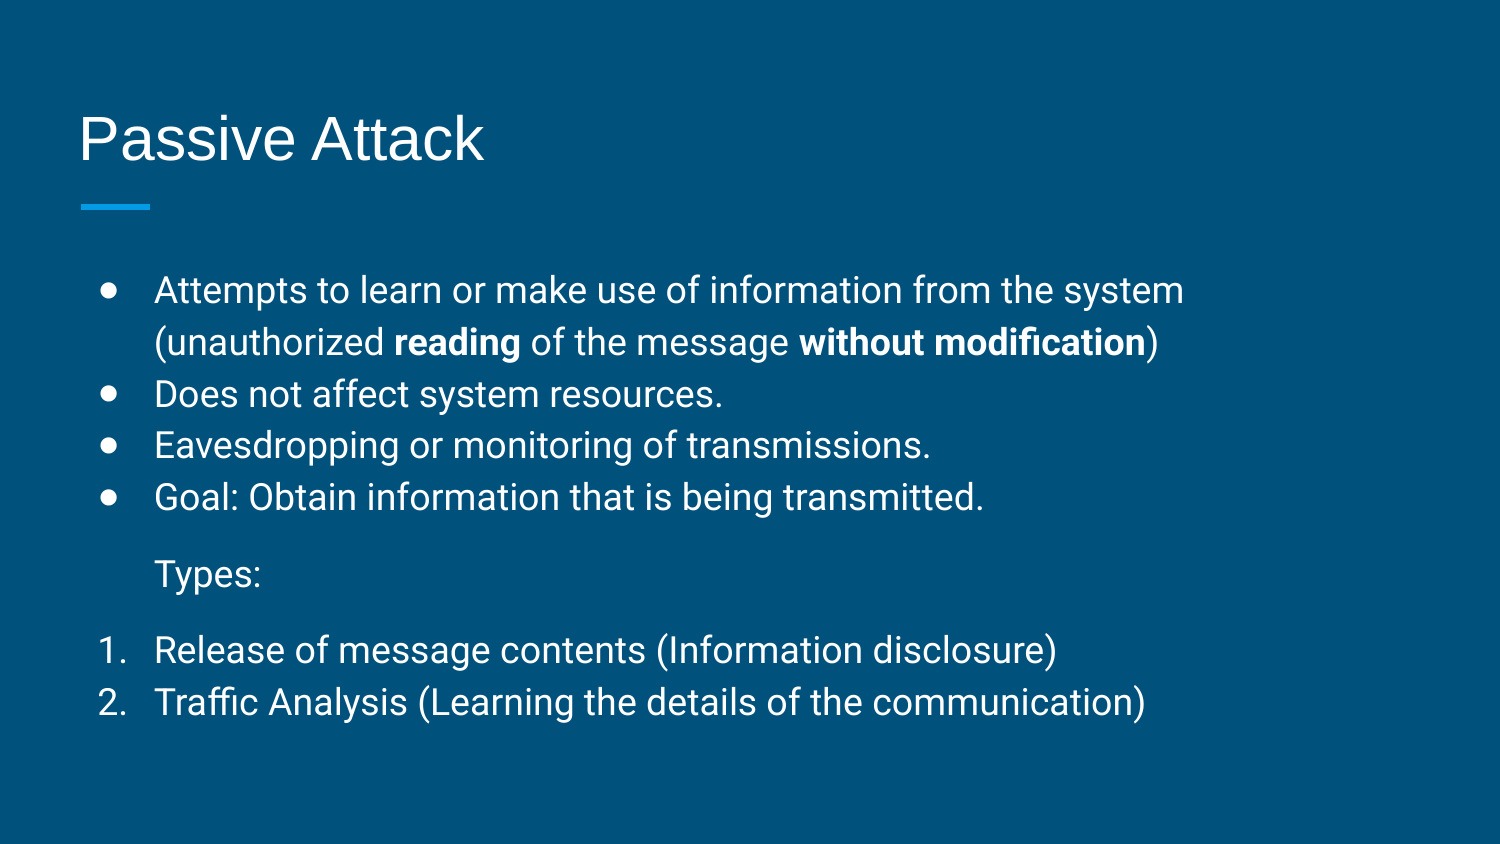

# Passive Attack
Attempts to learn or make use of information from the system (unauthorized reading of the message without modification)
Does not affect system resources.
Eavesdropping or monitoring of transmissions.
Goal: Obtain information that is being transmitted.
Types:
Release of message contents (Information disclosure)
Traffic Analysis (Learning the details of the communication)